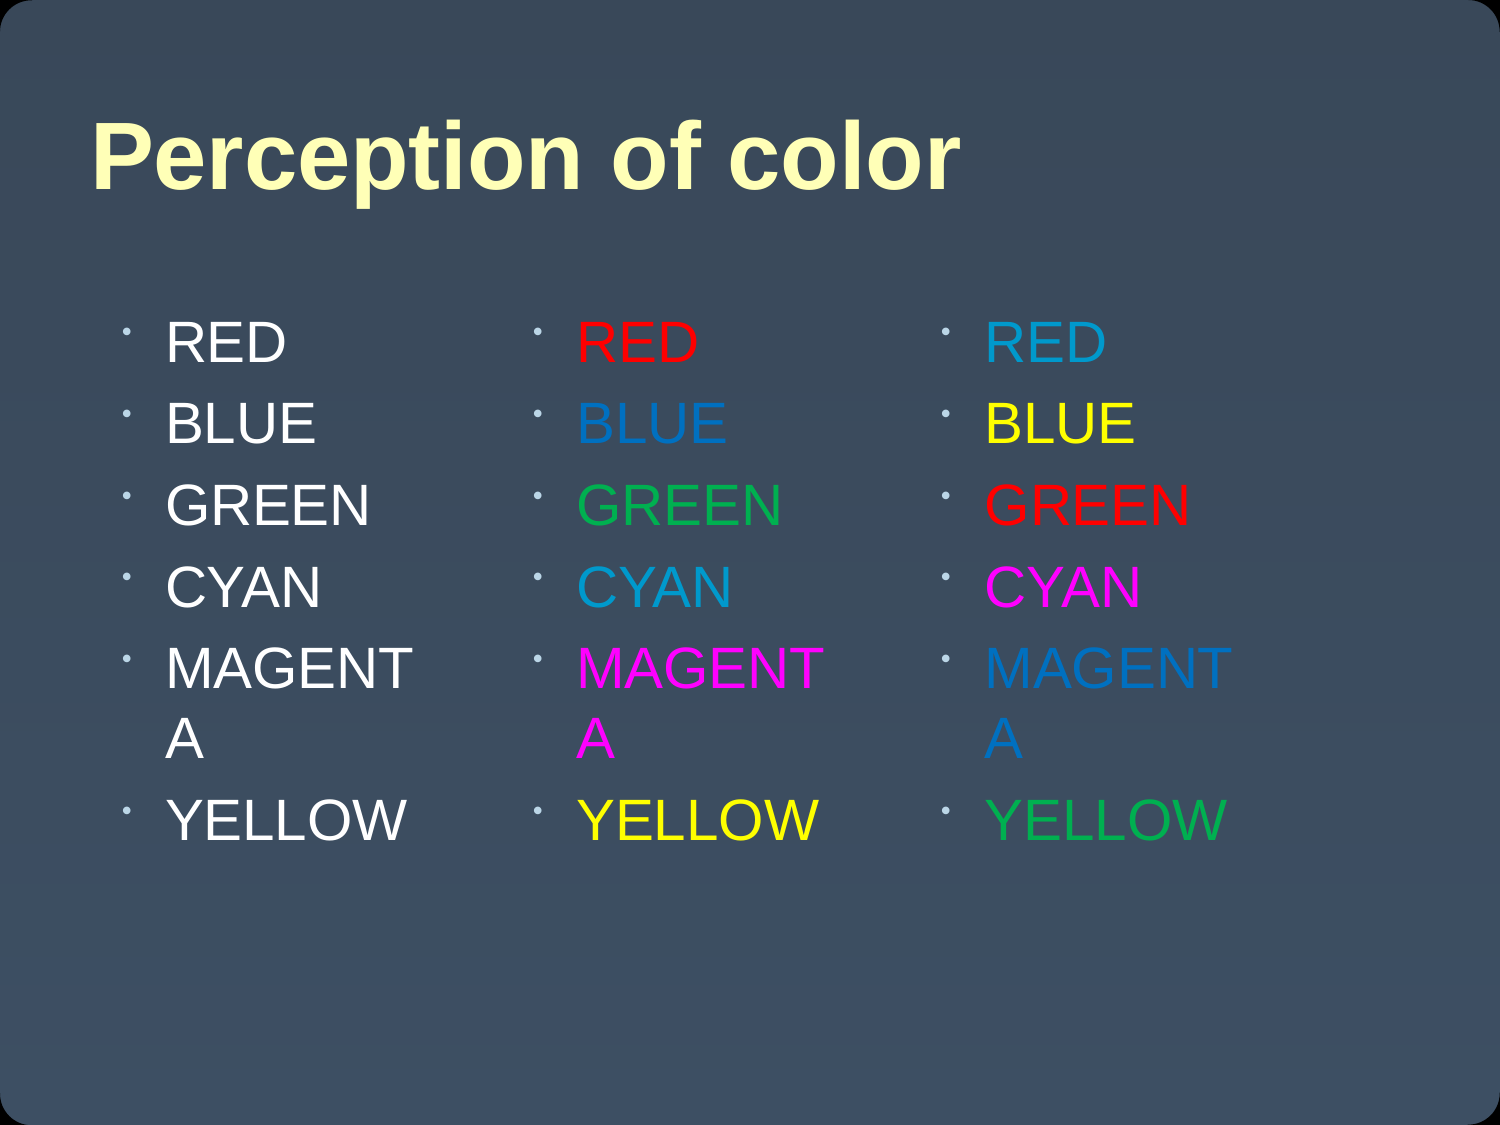

# Perception of color
RED
BLUE
GREEN
CYAN
MAGENTA
YELLOW

RED
BLUE
GREEN
CYAN
MAGENTA
YELLOW

RED
BLUE
GREEN
CYAN
MAGENTA
YELLOW